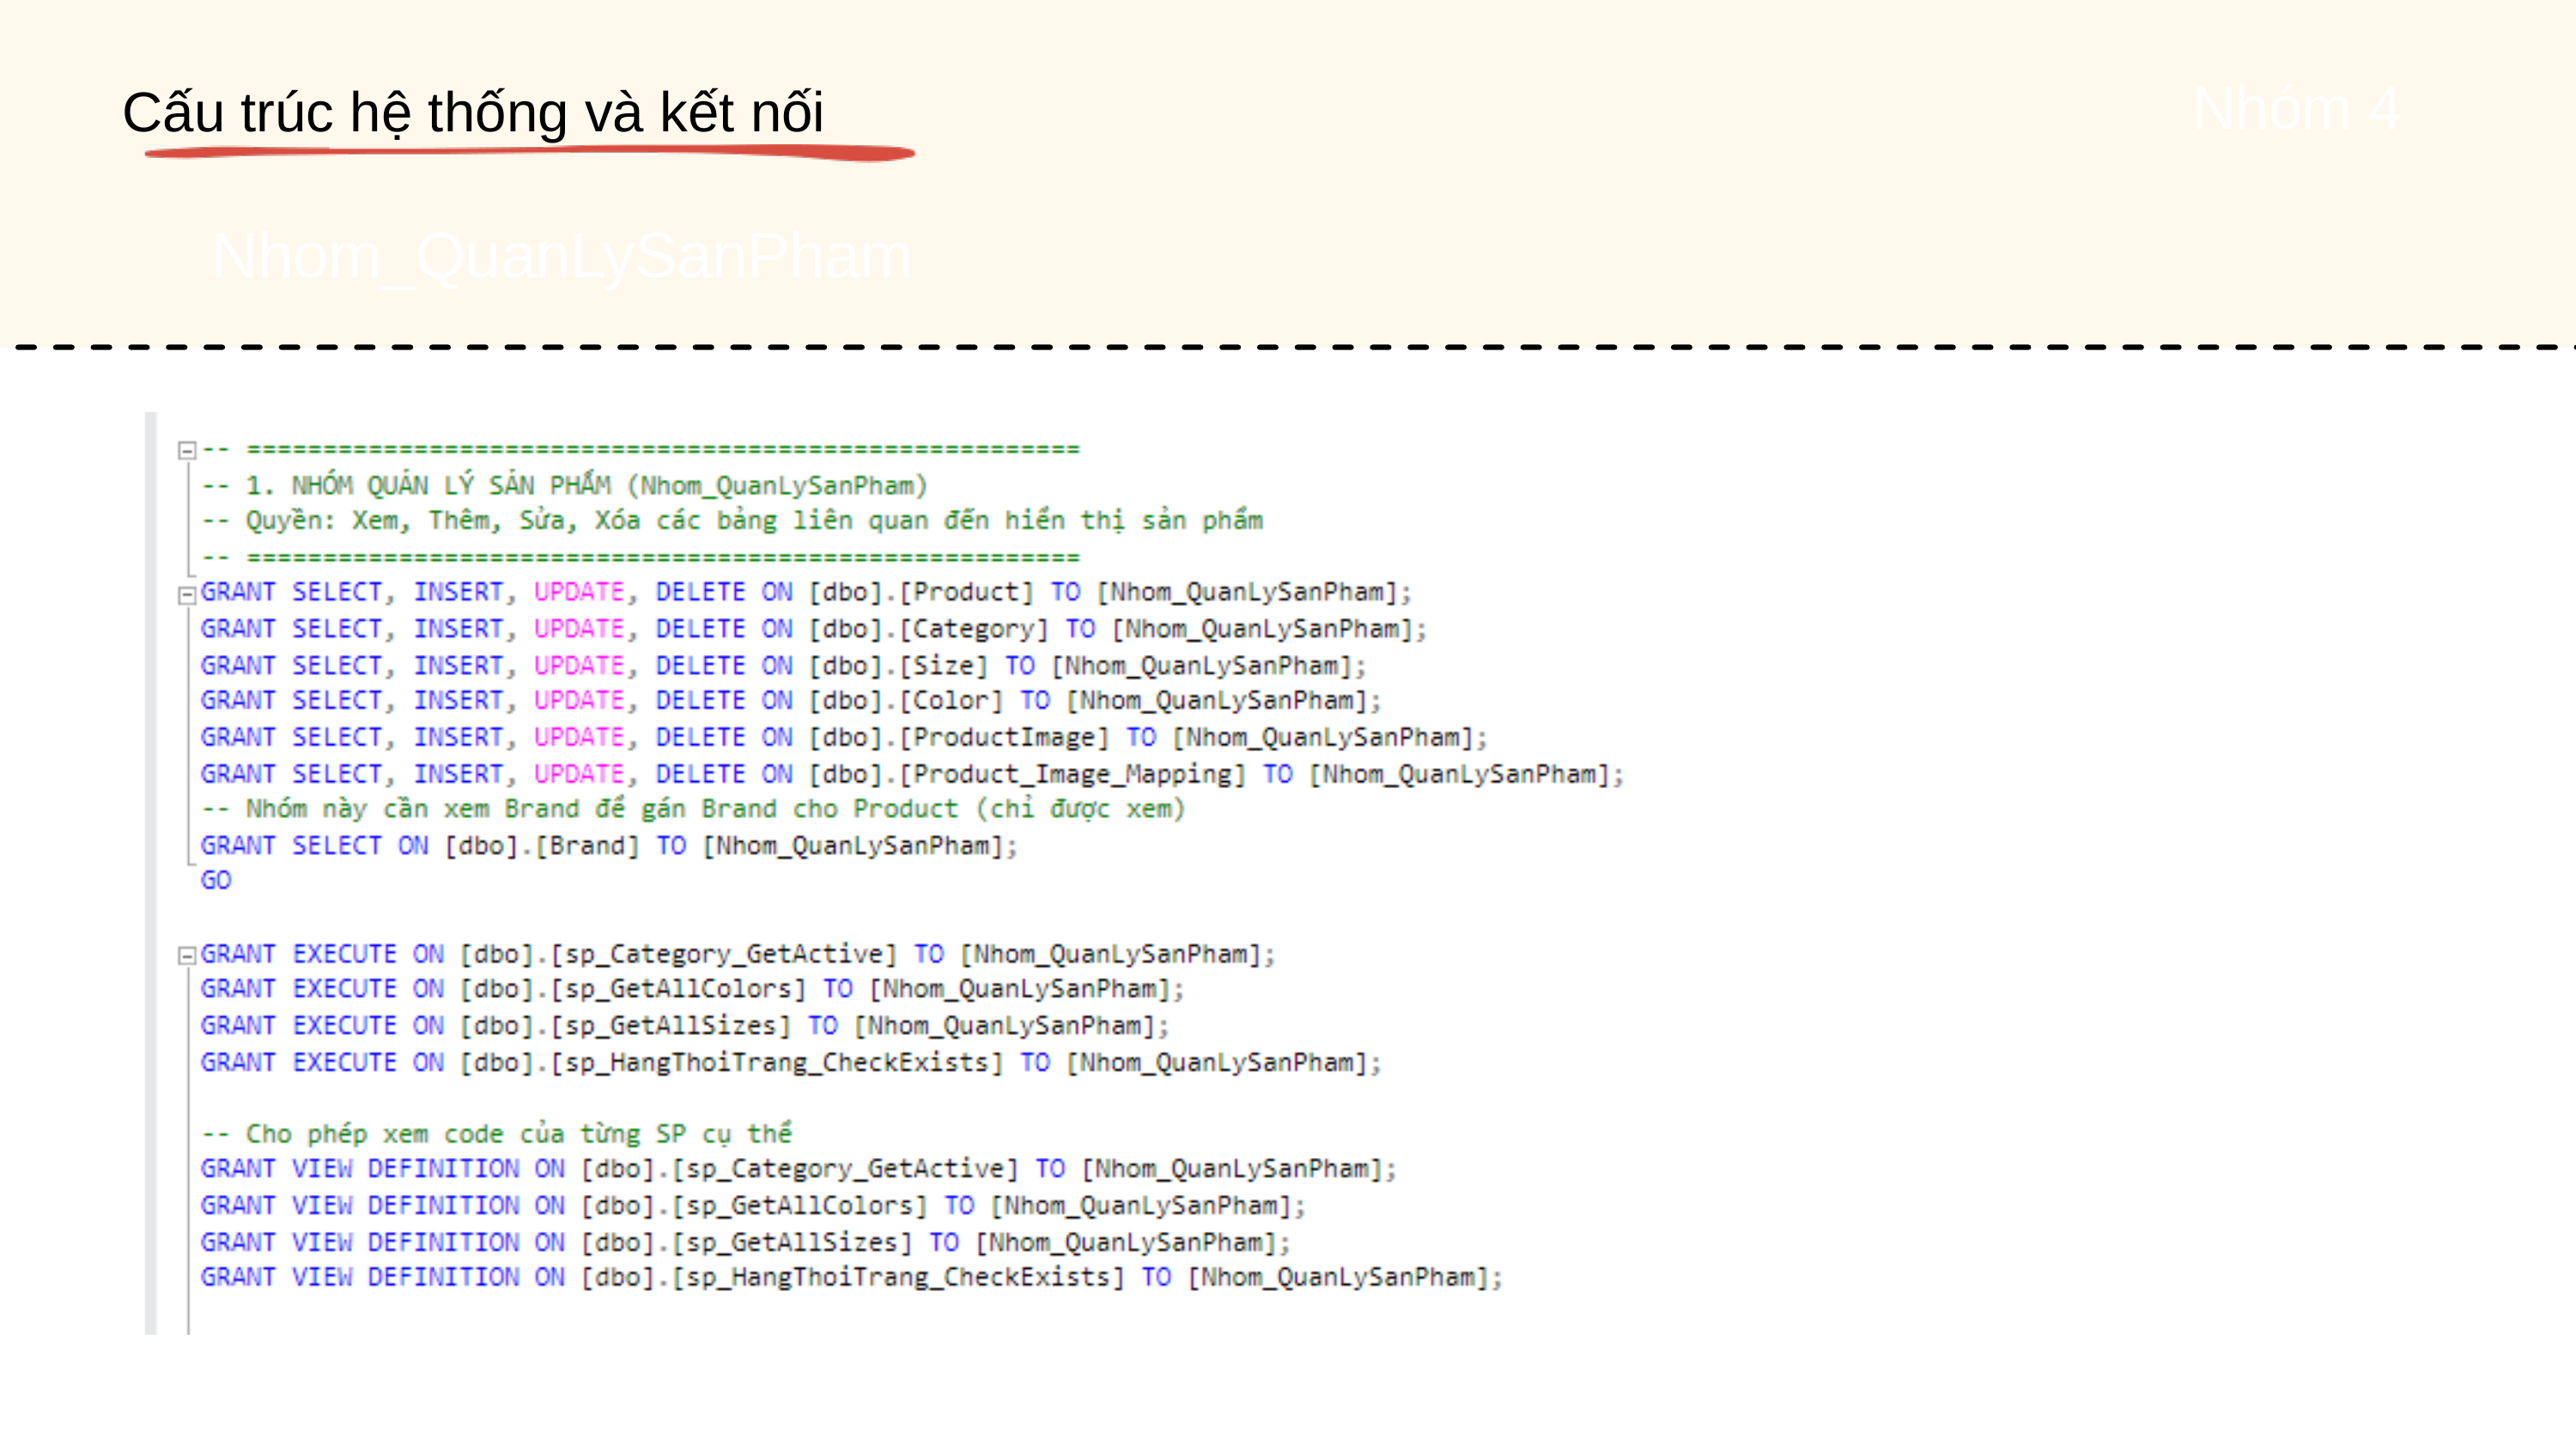

Cấu trúc hệ thống và kết nối
Nhóm 4

Nhom_QuanLySanPham